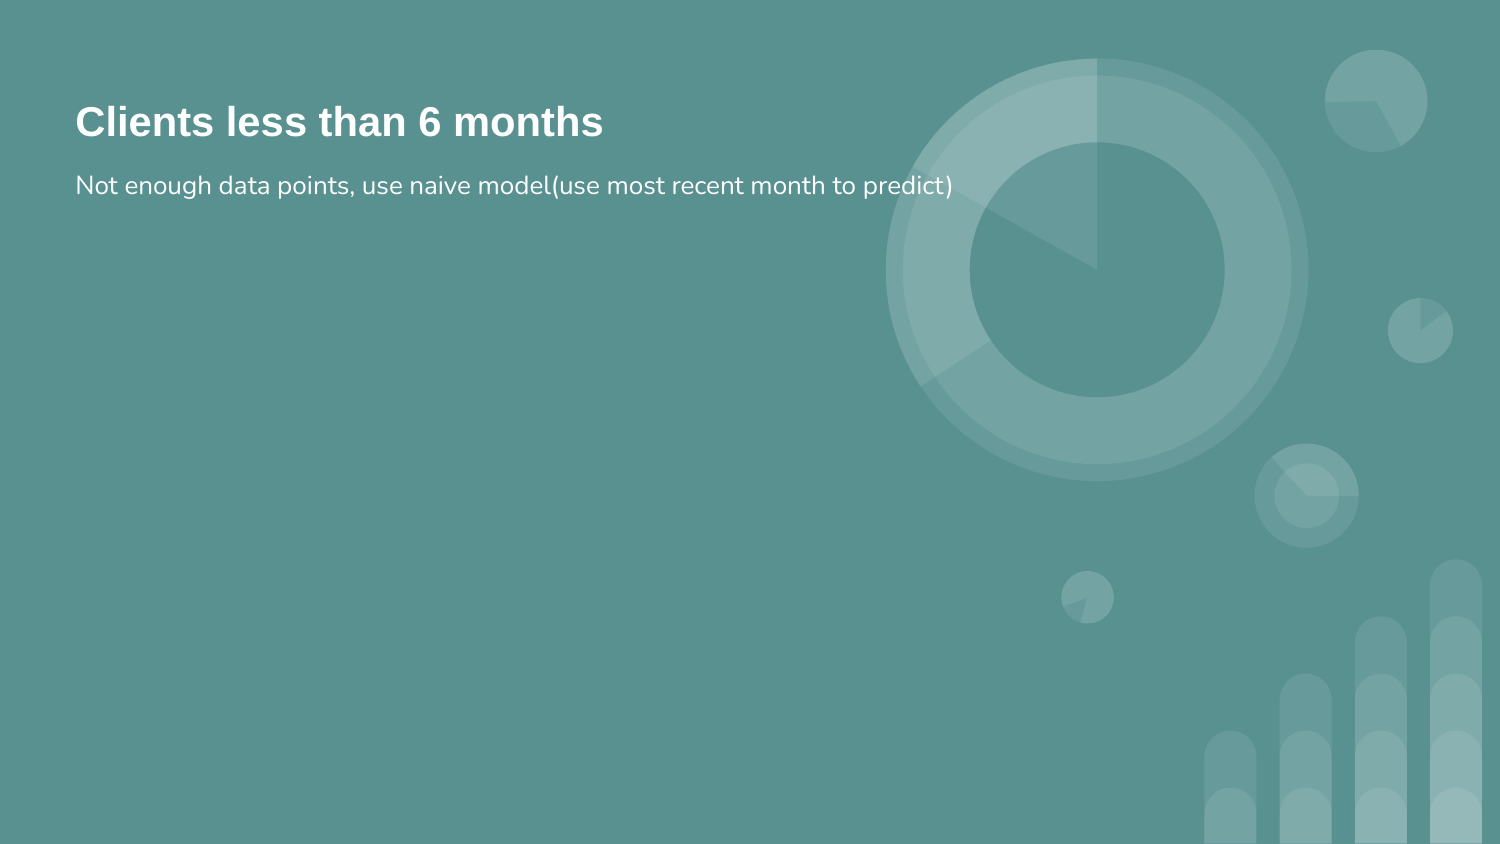

# Clients less than 6 months
Not enough data points, use naive model(use most recent month to predict)